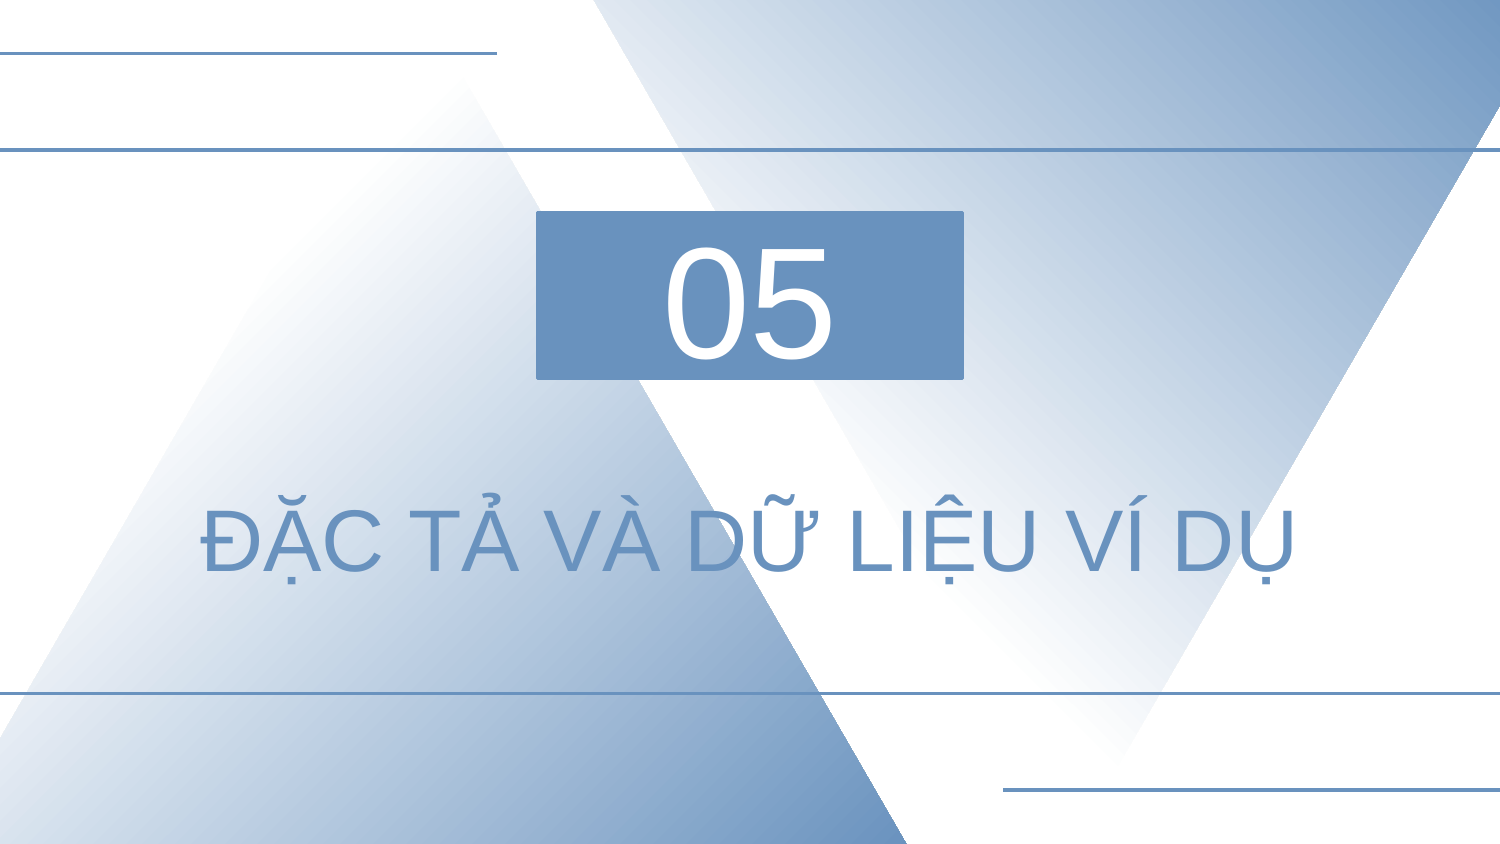

05
# ĐẶC TẢ VÀ DỮ LIỆU VÍ DỤ